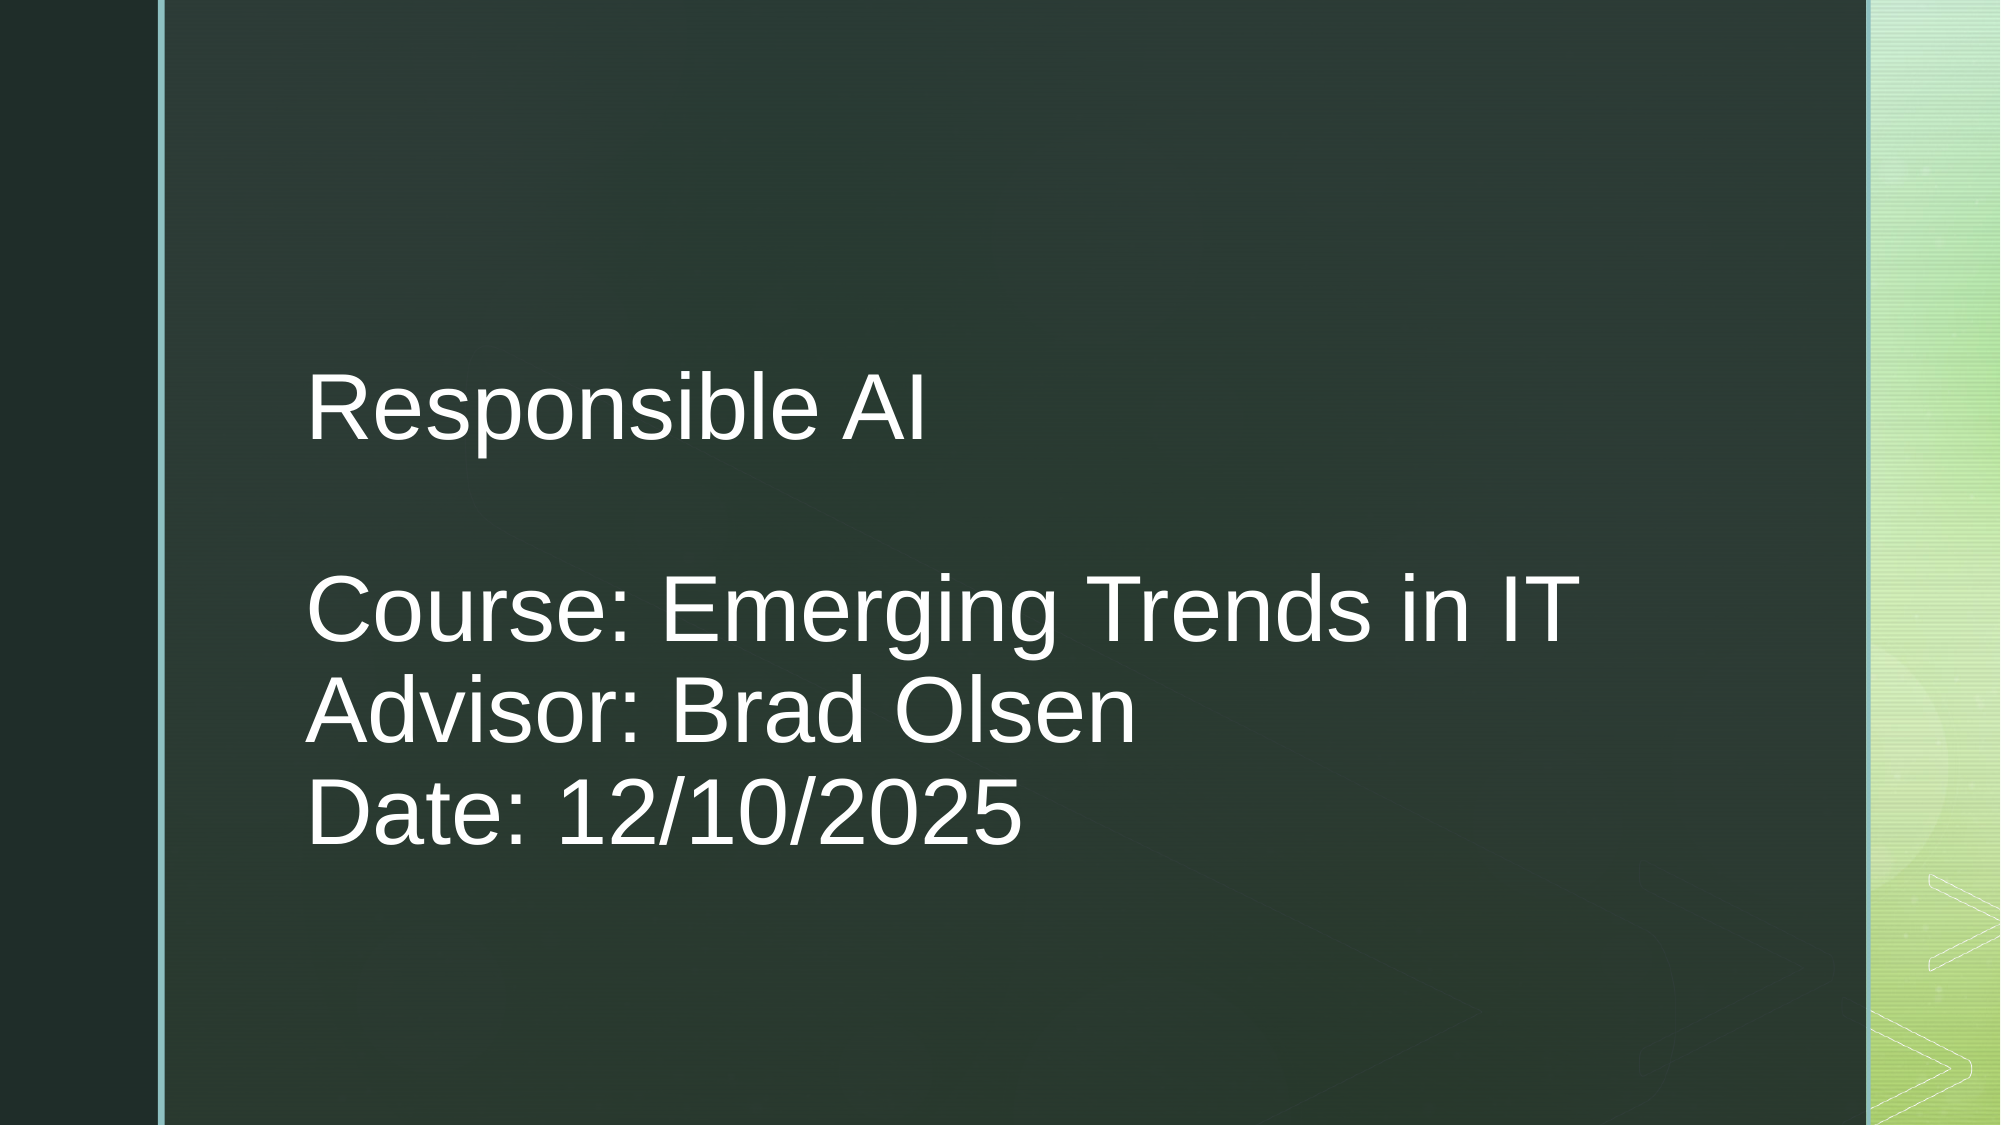

Responsible AI
Course: Emerging Trends in IT
Advisor: Brad Olsen
Date: 12/10/2025